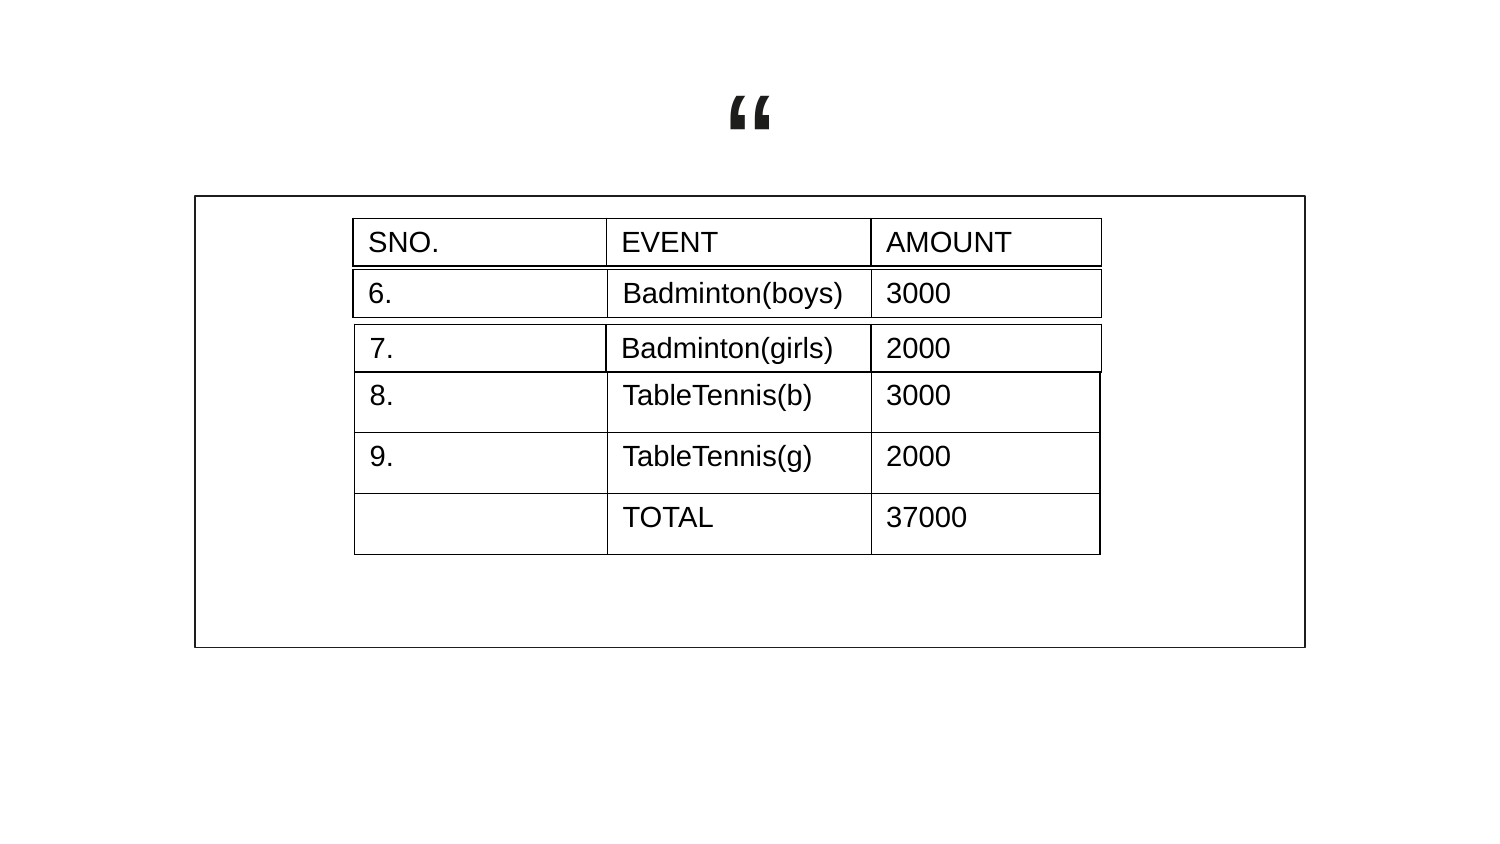

| SNO. | EVENT | AMOUNT |
| --- | --- | --- |
| 6. | Badminton(boys) | 3000 |
| --- | --- | --- |
| 7. | Badminton(girls) | 2000 |
| --- | --- | --- |

| 8. | TableTennis(b) | 3000 |
| --- | --- | --- |
| 9. | TableTennis(g) | 2000 |
|  | TOTAL | 37000 |